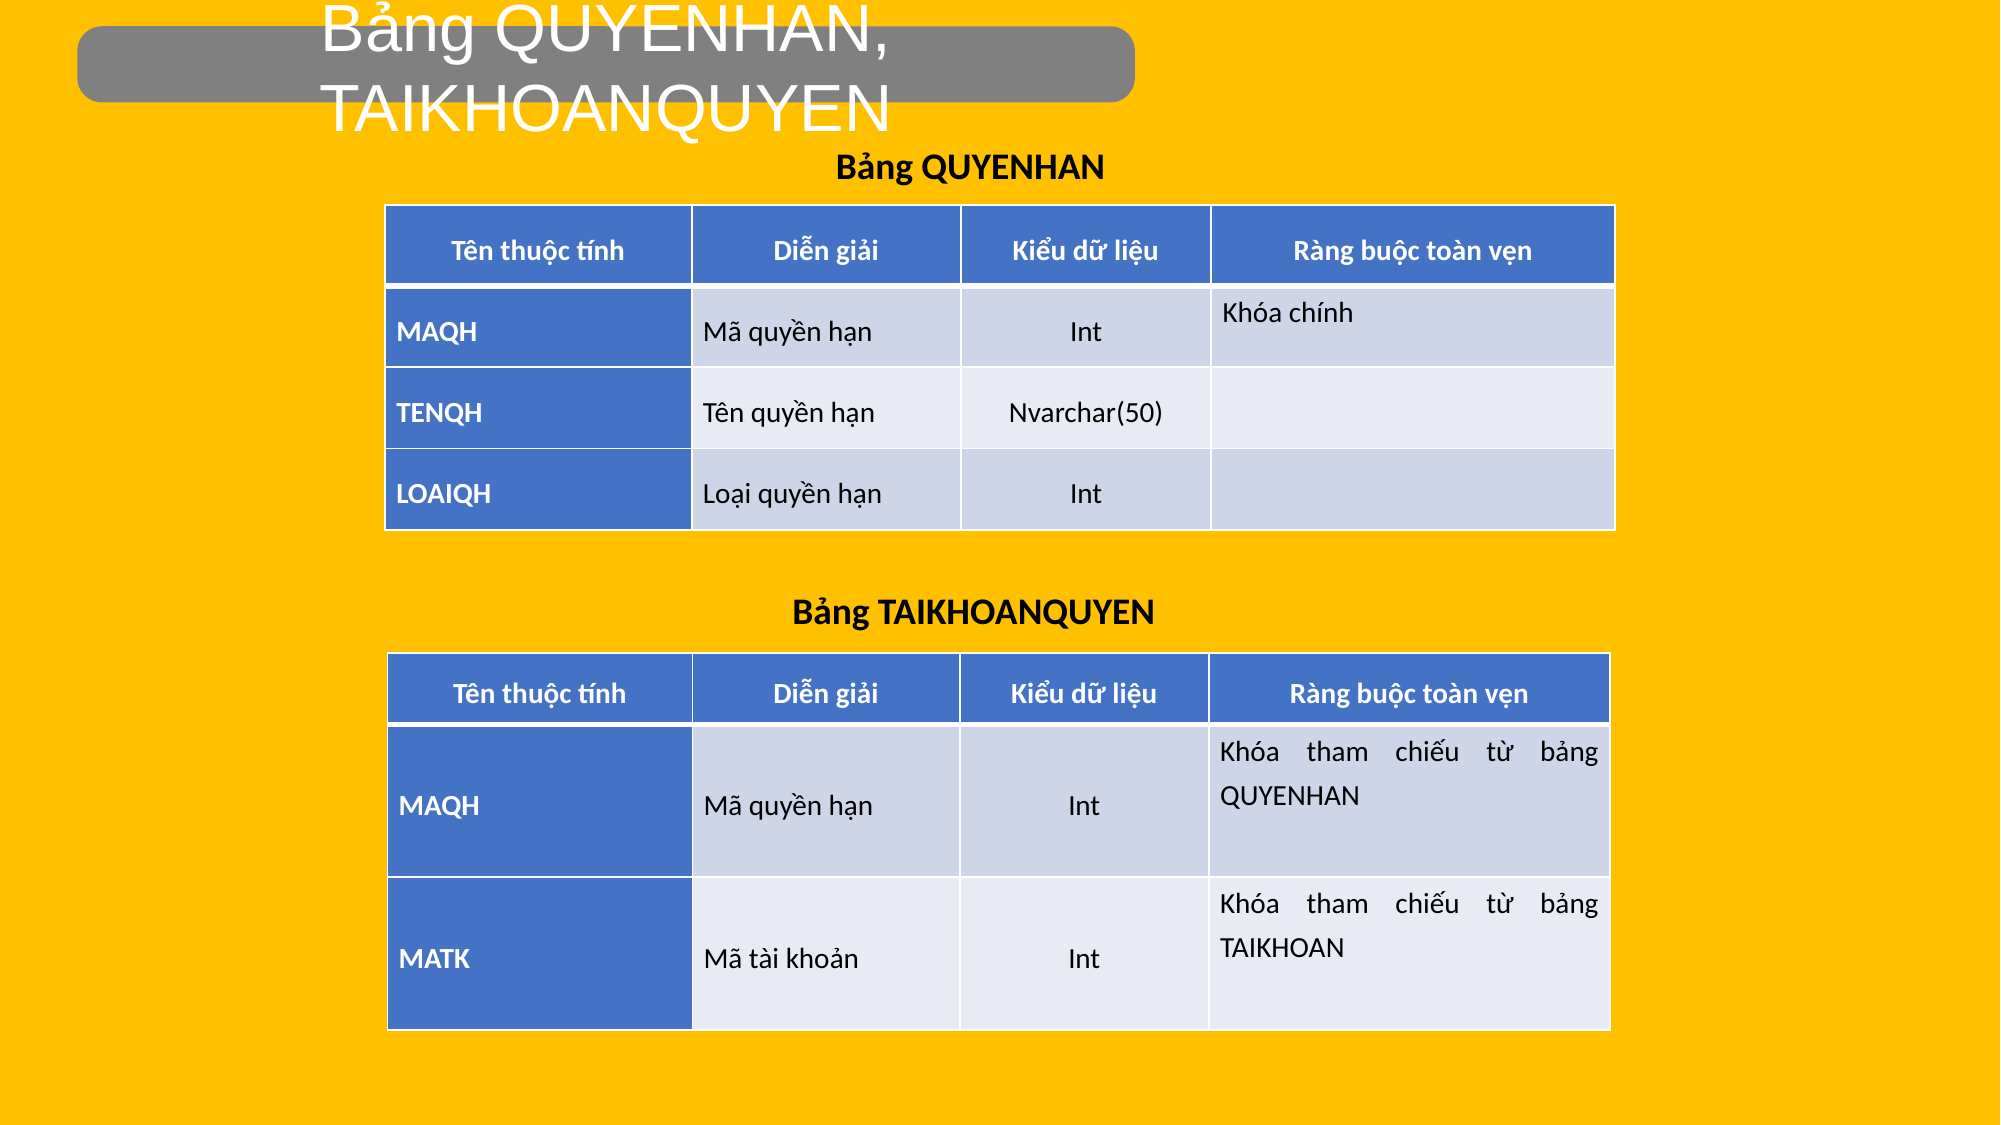

Bảng QUYENHAN, TAIKHOANQUYEN
Bảng QUYENHAN
| Tên thuộc tính | Diễn giải | Kiểu dữ liệu | Ràng buộc toàn vẹn |
| --- | --- | --- | --- |
| MAQH | Mã quyền hạn | Int | Khóa chính |
| TENQH | Tên quyền hạn | Nvarchar(50) |  |
| LOAIQH | Loại quyền hạn | Int |  |
Bảng TAIKHOANQUYEN
| Tên thuộc tính | Diễn giải | Kiểu dữ liệu | Ràng buộc toàn vẹn |
| --- | --- | --- | --- |
| MAQH | Mã quyền hạn | Int | Khóa tham chiếu từ bảng QUYENHAN |
| MATK | Mã tài khoản | Int | Khóa tham chiếu từ bảng TAIKHOAN |